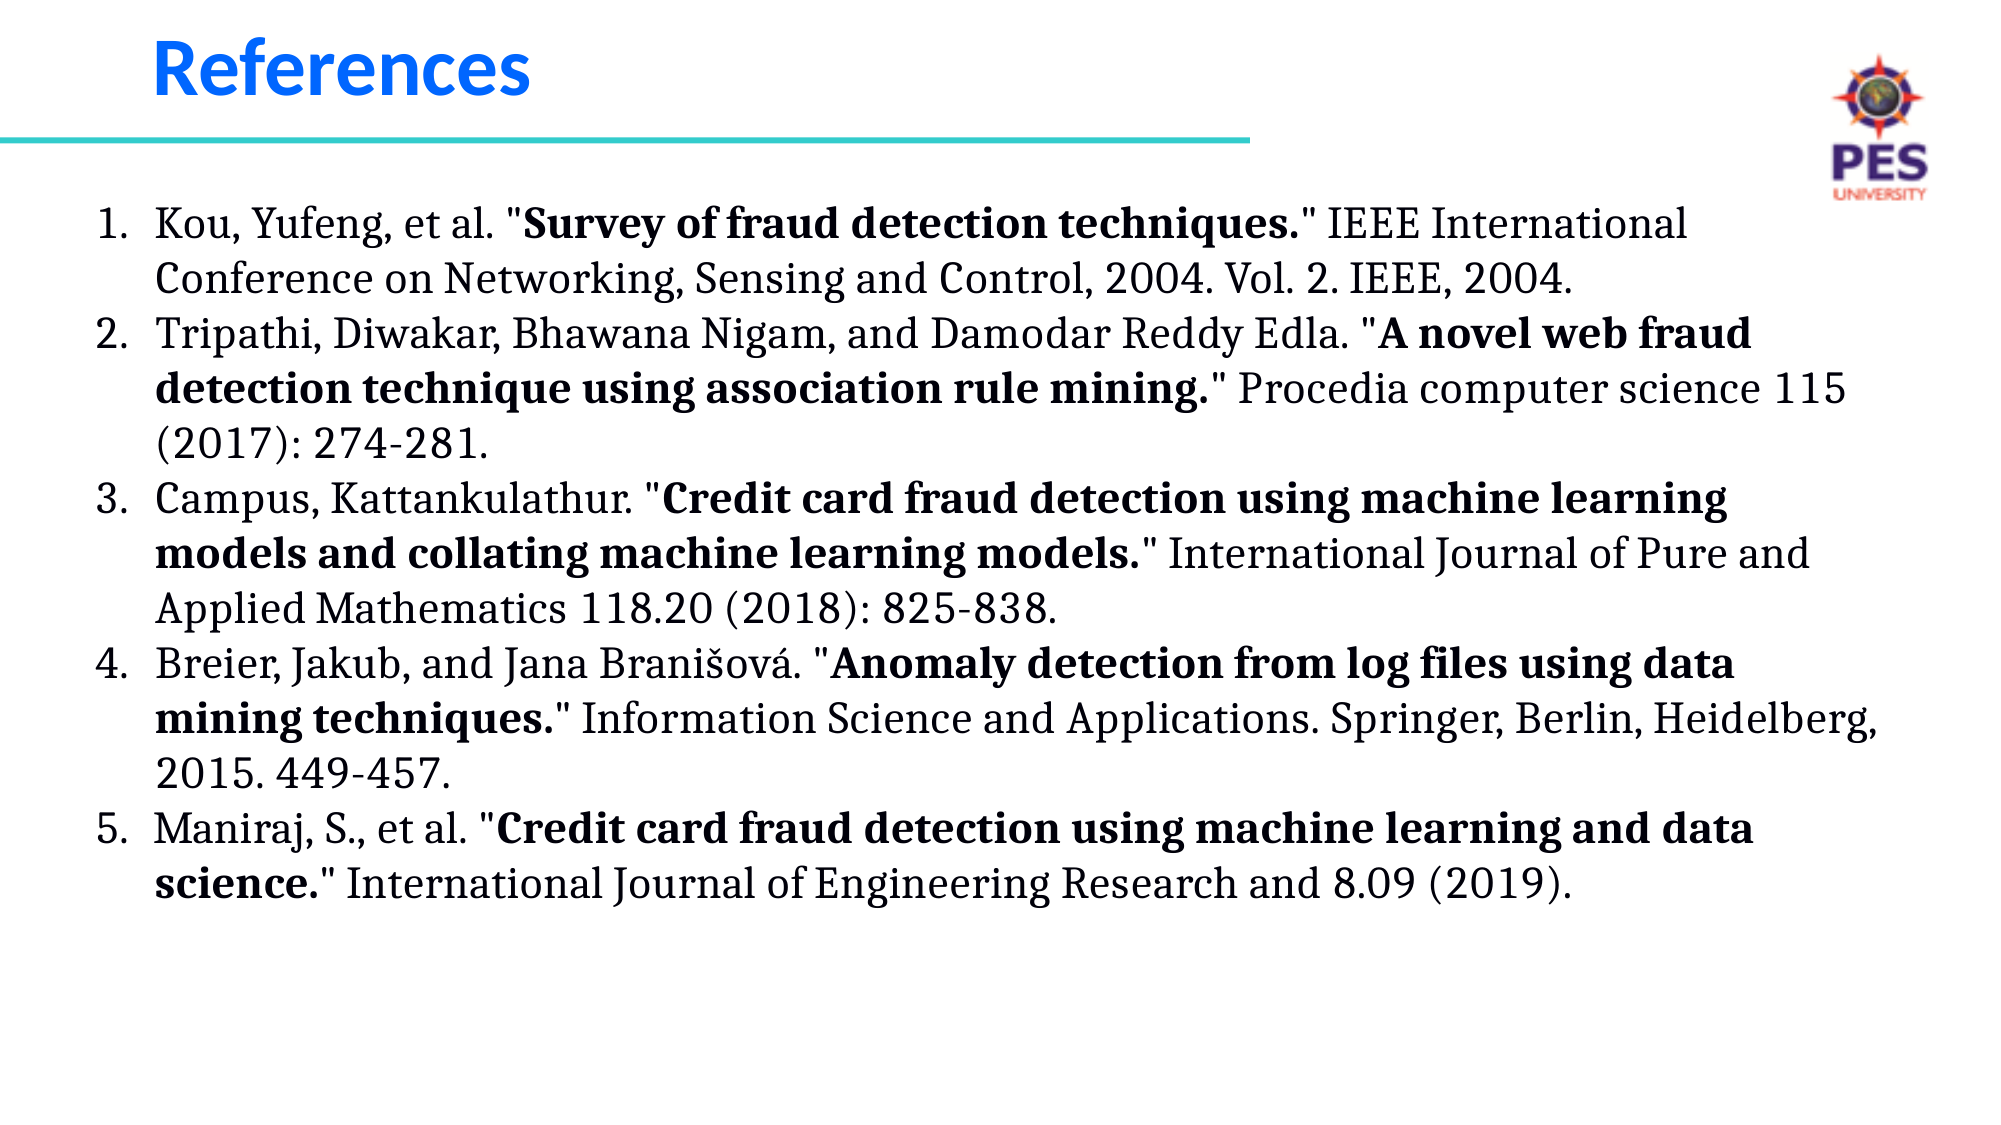

# References
Kou, Yufeng, et al. "Survey of fraud detection techniques." IEEE International Conference on Networking, Sensing and Control, 2004. Vol. 2. IEEE, 2004.
Tripathi, Diwakar, Bhawana Nigam, and Damodar Reddy Edla. "A novel web fraud detection technique using association rule mining." Procedia computer science 115 (2017): 274-281.
Campus, Kattankulathur. "Credit card fraud detection using machine learning models and collating machine learning models." International Journal of Pure and Applied Mathematics 118.20 (2018): 825-838.
Breier, Jakub, and Jana Branišová. "Anomaly detection from log files using data mining techniques." Information Science and Applications. Springer, Berlin, Heidelberg, 2015. 449-457.
Maniraj, S., et al. "Credit card fraud detection using machine learning and data science." International Journal of Engineering Research and 8.09 (2019).